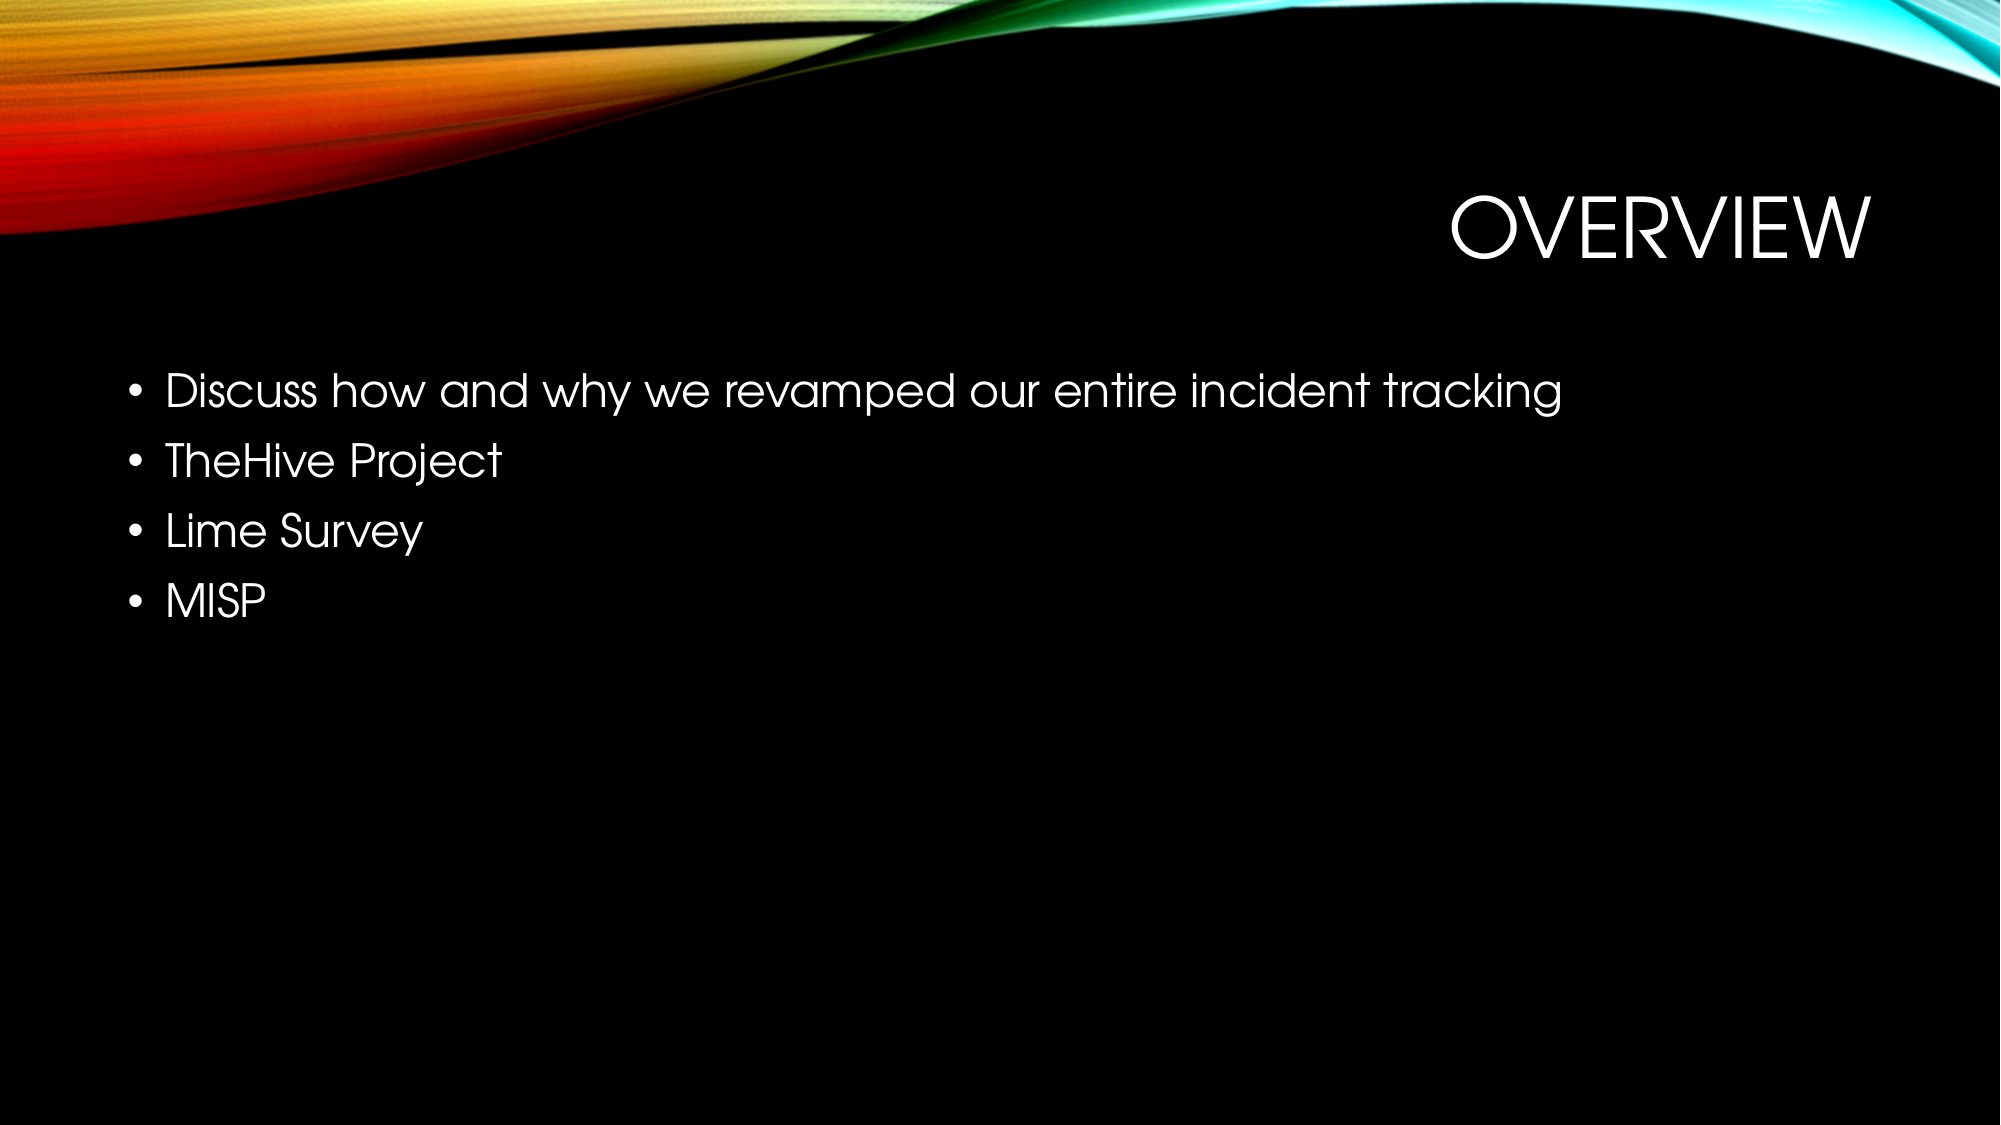

# Overview
Discuss how and why we revamped our entire incident tracking
TheHive Project
Lime Survey
MISP